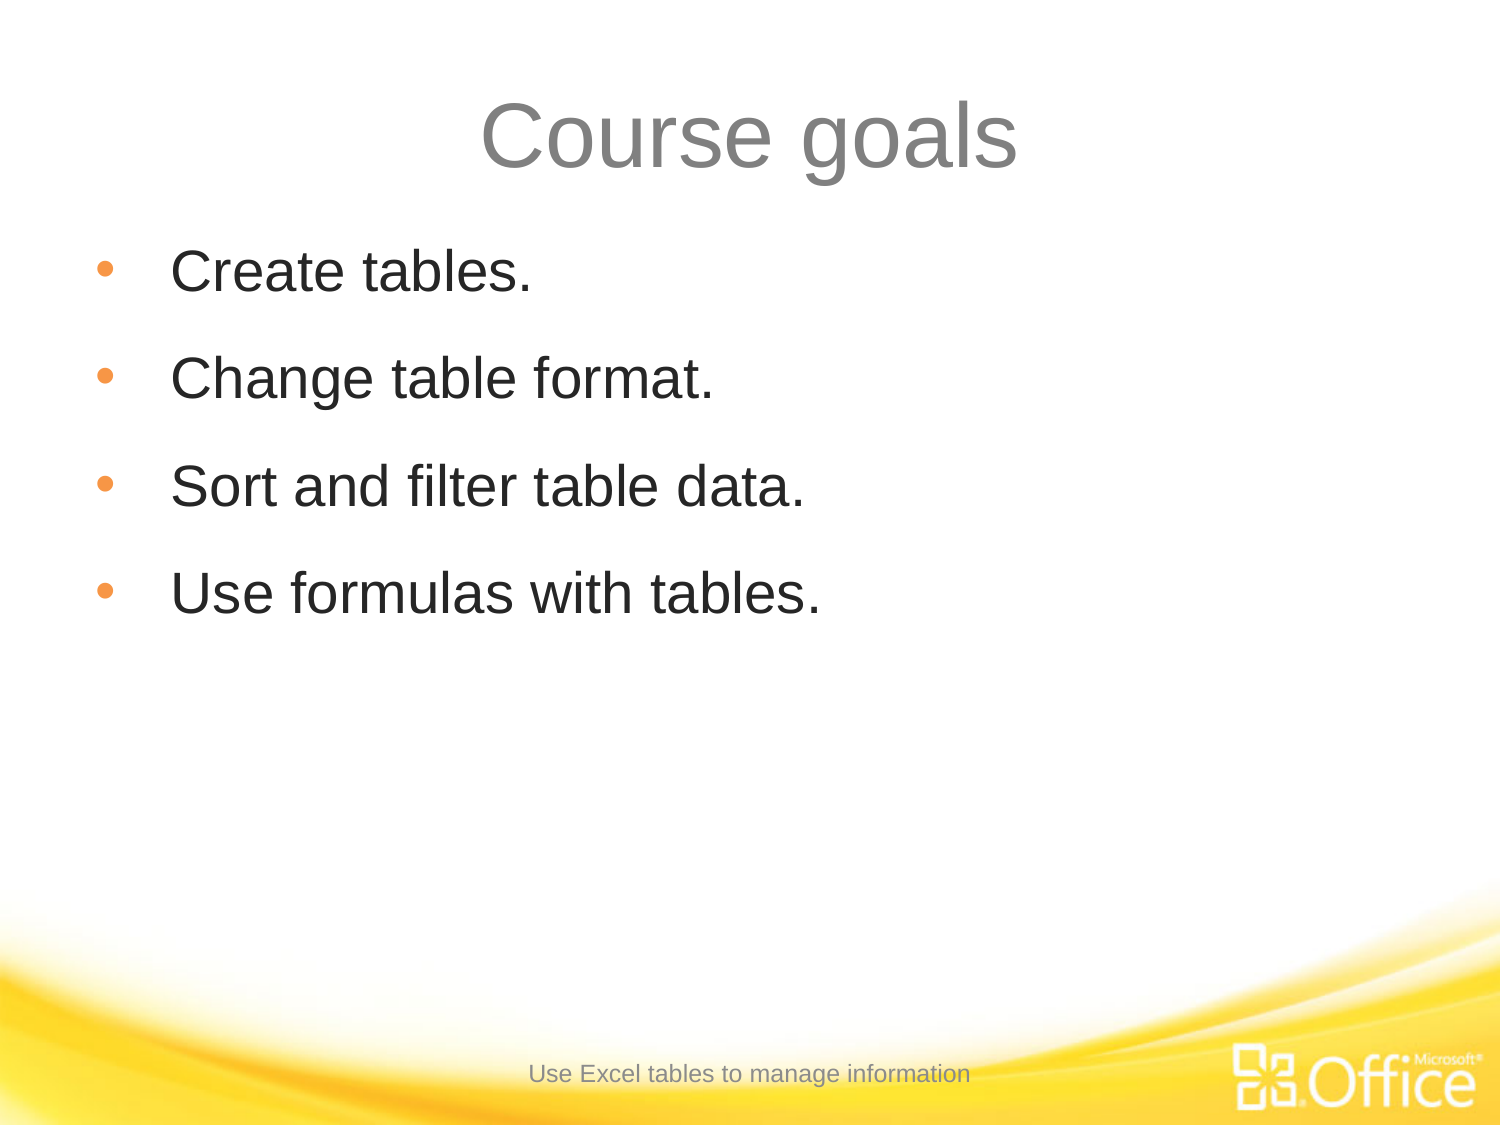

# Course goals
Create tables.
Change table format.
Sort and filter table data.
Use formulas with tables.
Use Excel tables to manage information